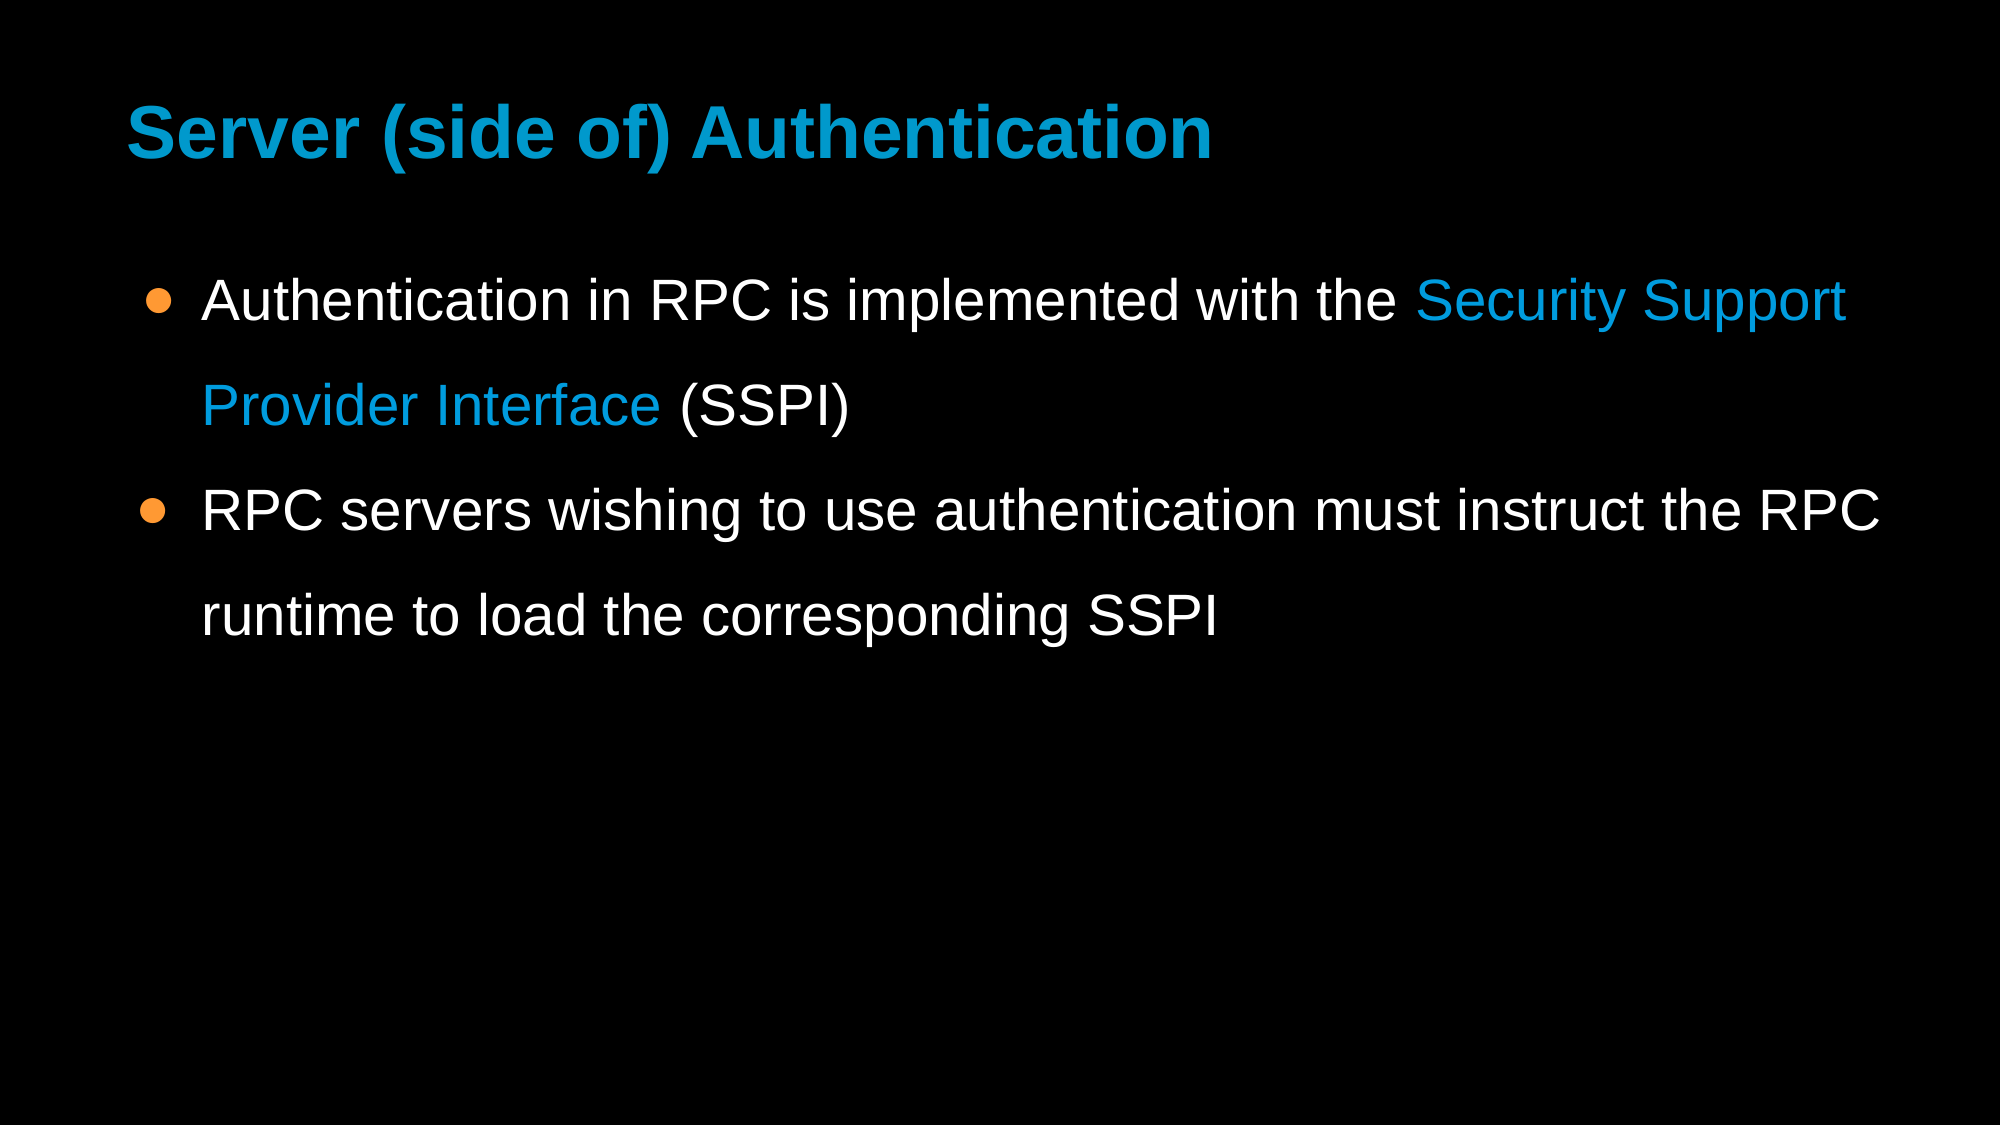

# Server (side of) Authentication
Authentication in RPC is implemented with the Security Support Provider Interface (SSPI)
RPC servers wishing to use authentication must instruct the RPC runtime to load the corresponding SSPI